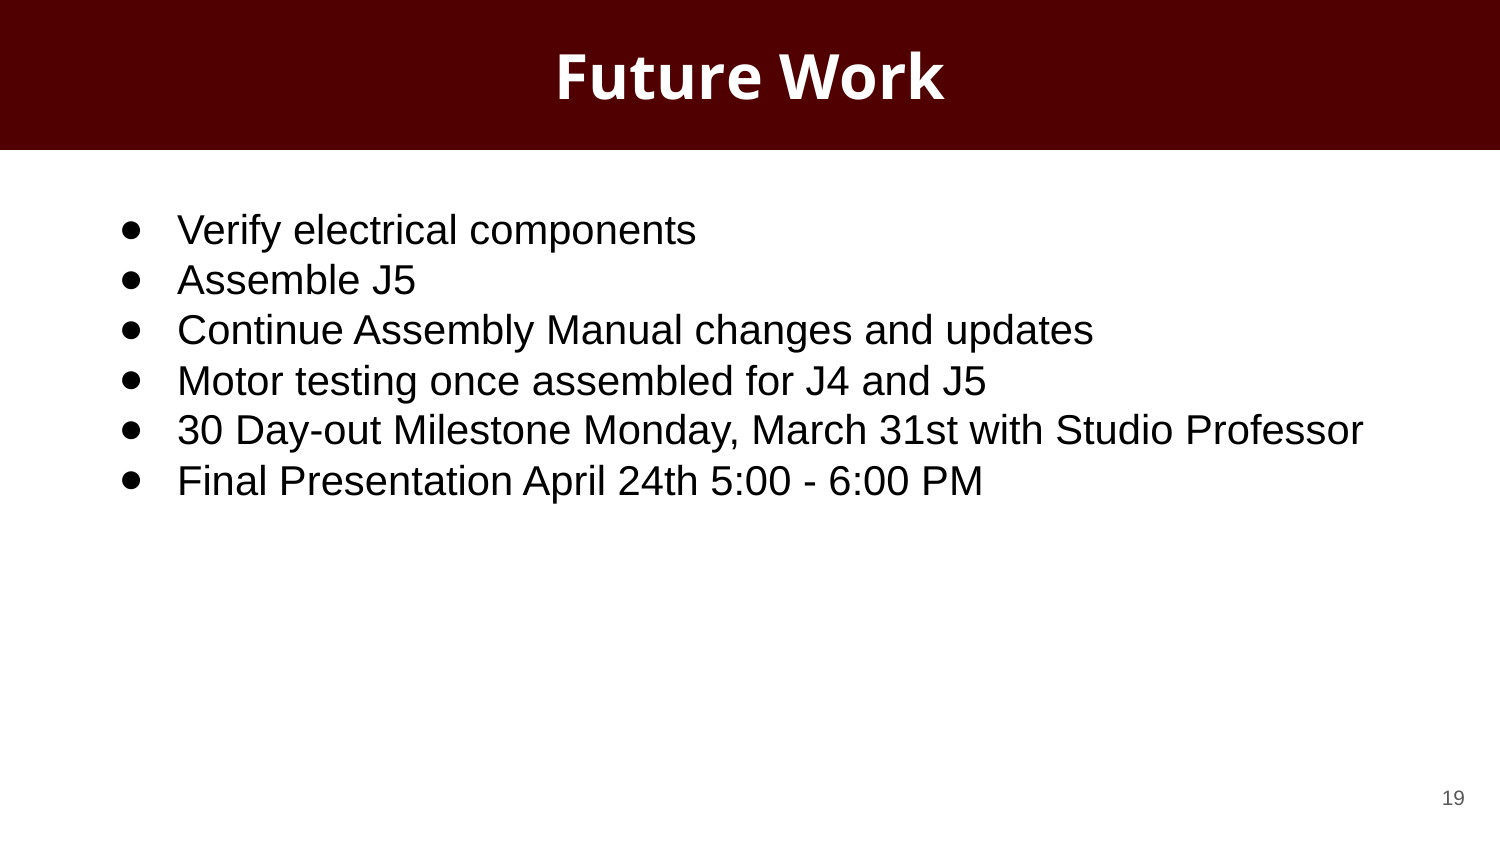

# Future Work
Verify electrical components
Assemble J5
Continue Assembly Manual changes and updates
Motor testing once assembled for J4 and J5
30 Day-out Milestone Monday, March 31st with Studio Professor
Final Presentation April 24th 5:00 - 6:00 PM
19